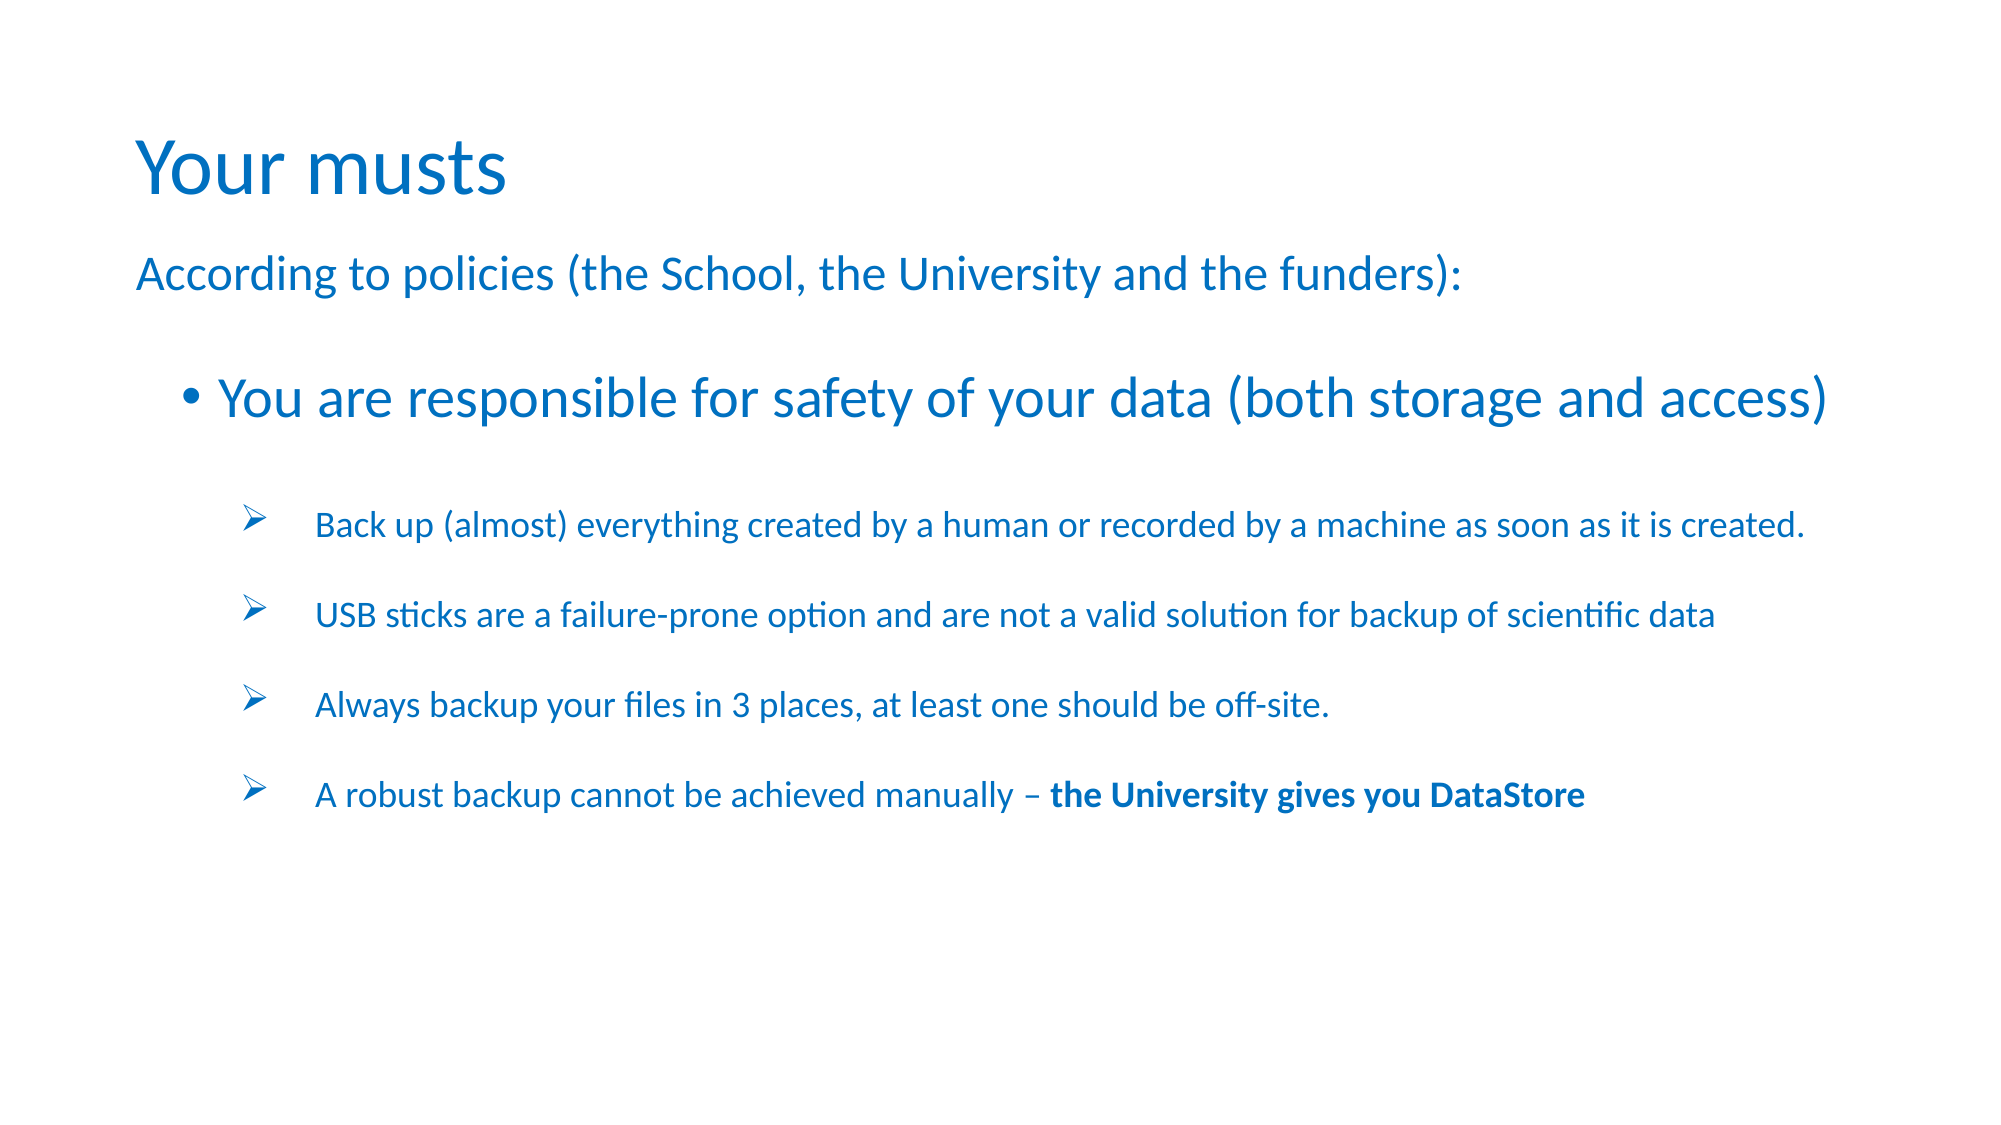

Your musts
According to policies (the School, the University and the funders):
#
You are responsible for safety of your data (both storage and access)
Back up (almost) everything created by a human or recorded by a machine as soon as it is created.

USB sticks are a failure-prone option and are not a valid solution for backup of scientific data

Always backup your files in 3 places, at least one should be off-site.

A robust backup cannot be achieved manually – the University gives you DataStore